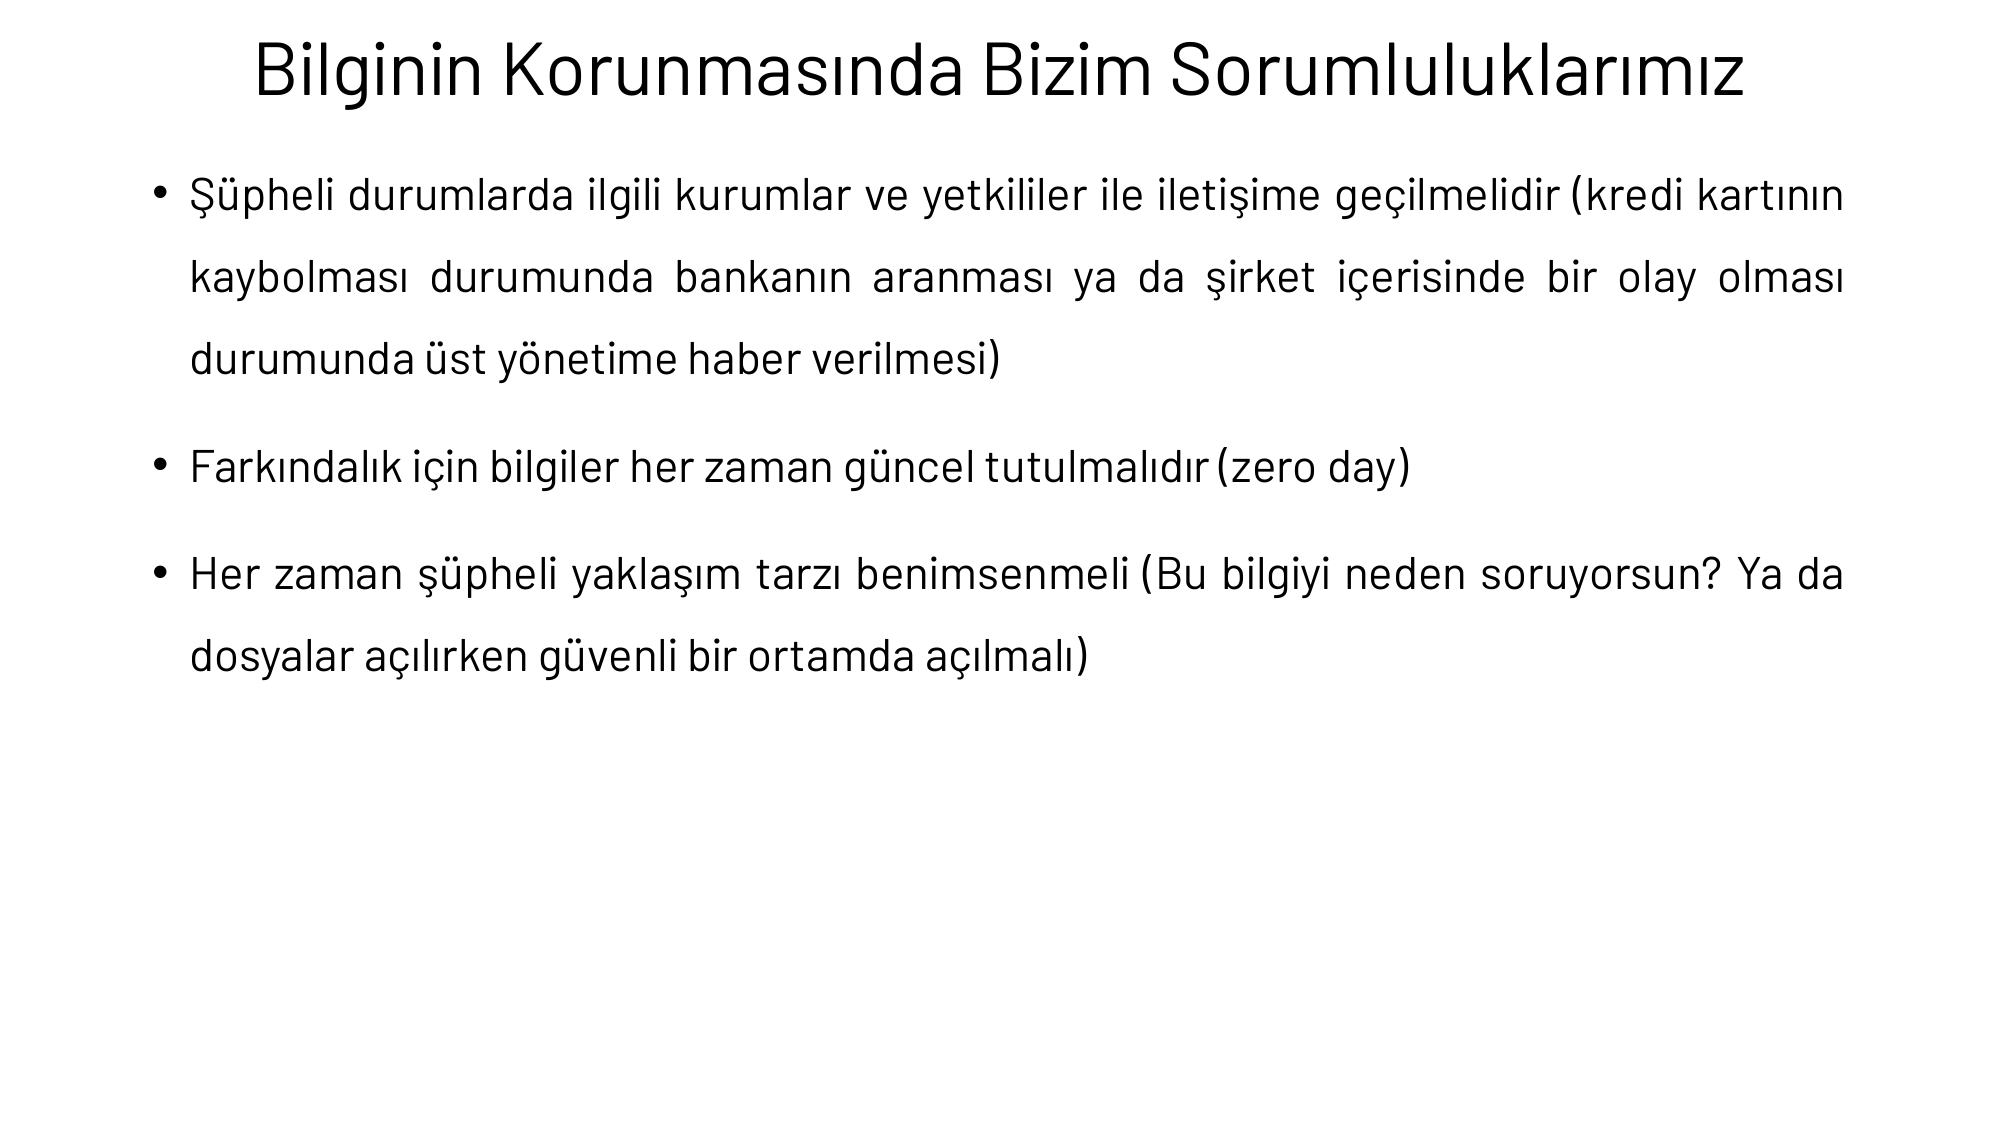

# Bilginin Korunmasında Bizim Sorumluluklarımız
Şüpheli durumlarda ilgili kurumlar ve yetkililer ile iletişime geçilmelidir (kredi kartının kaybolması durumunda bankanın aranması ya da şirket içerisinde bir olay olması durumunda üst yönetime haber verilmesi)
Farkındalık için bilgiler her zaman güncel tutulmalıdır (zero day)
Her zaman şüpheli yaklaşım tarzı benimsenmeli (Bu bilgiyi neden soruyorsun? Ya da dosyalar açılırken güvenli bir ortamda açılmalı)